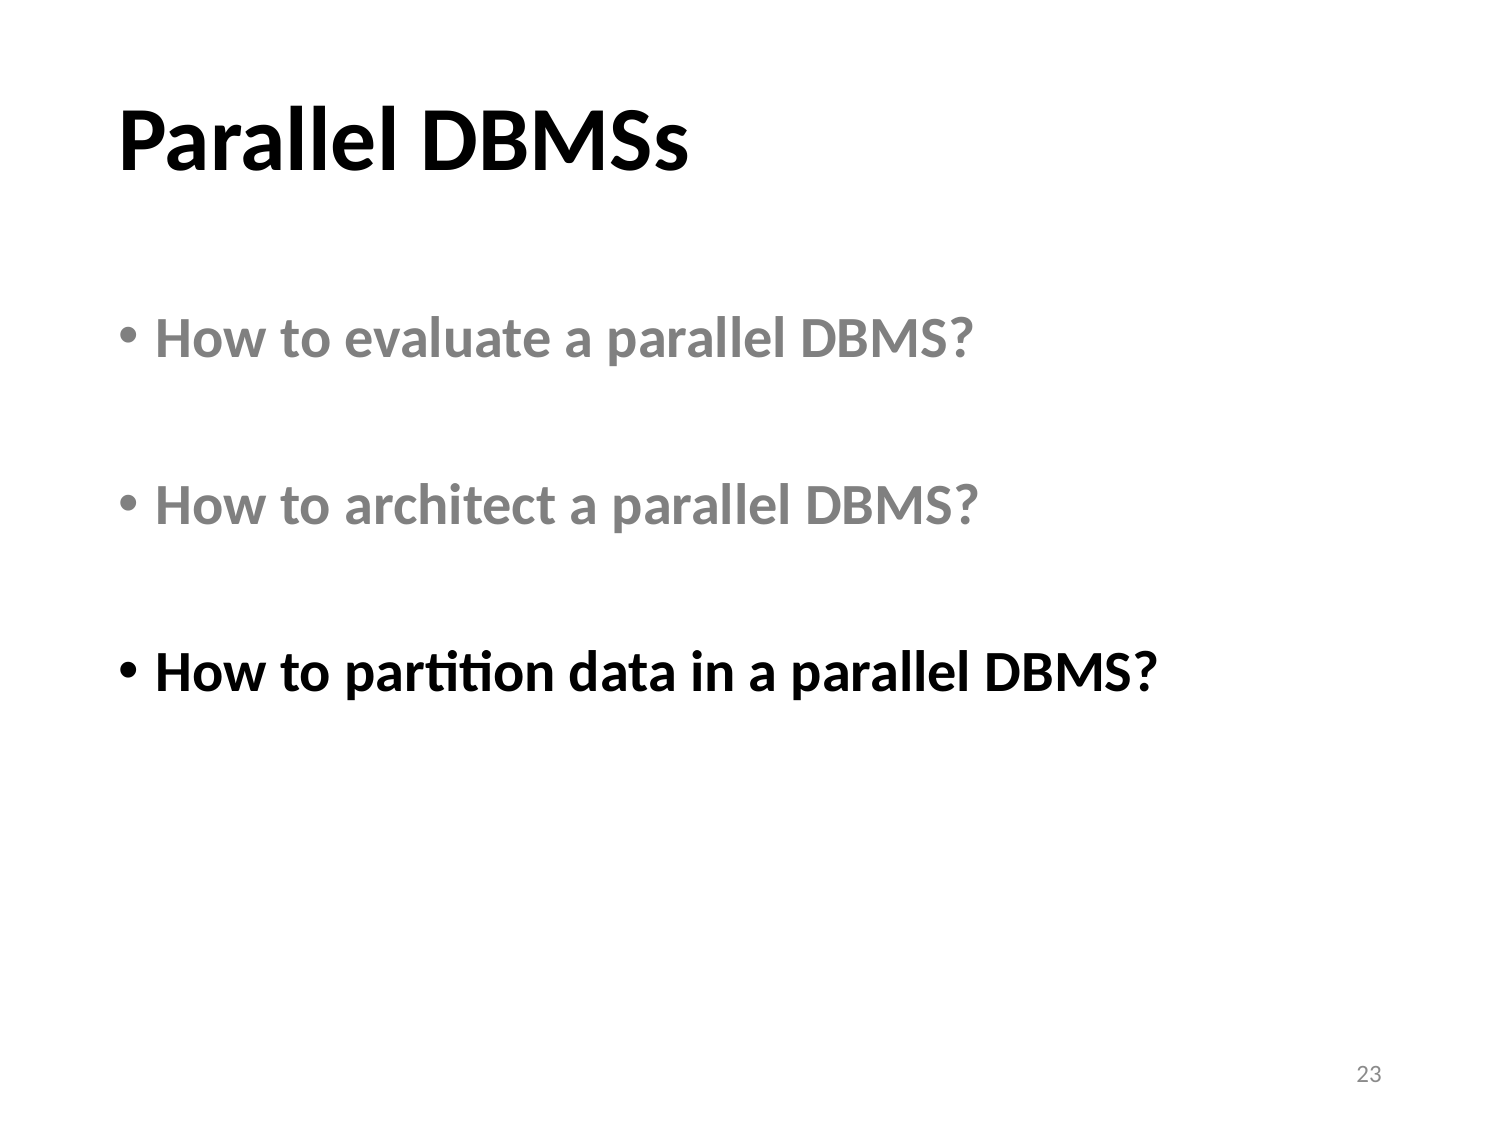

# Parallel DBMSs
How to evaluate a parallel DBMS?

How to architect a parallel DBMS?

How to partition data in a parallel DBMS?

23